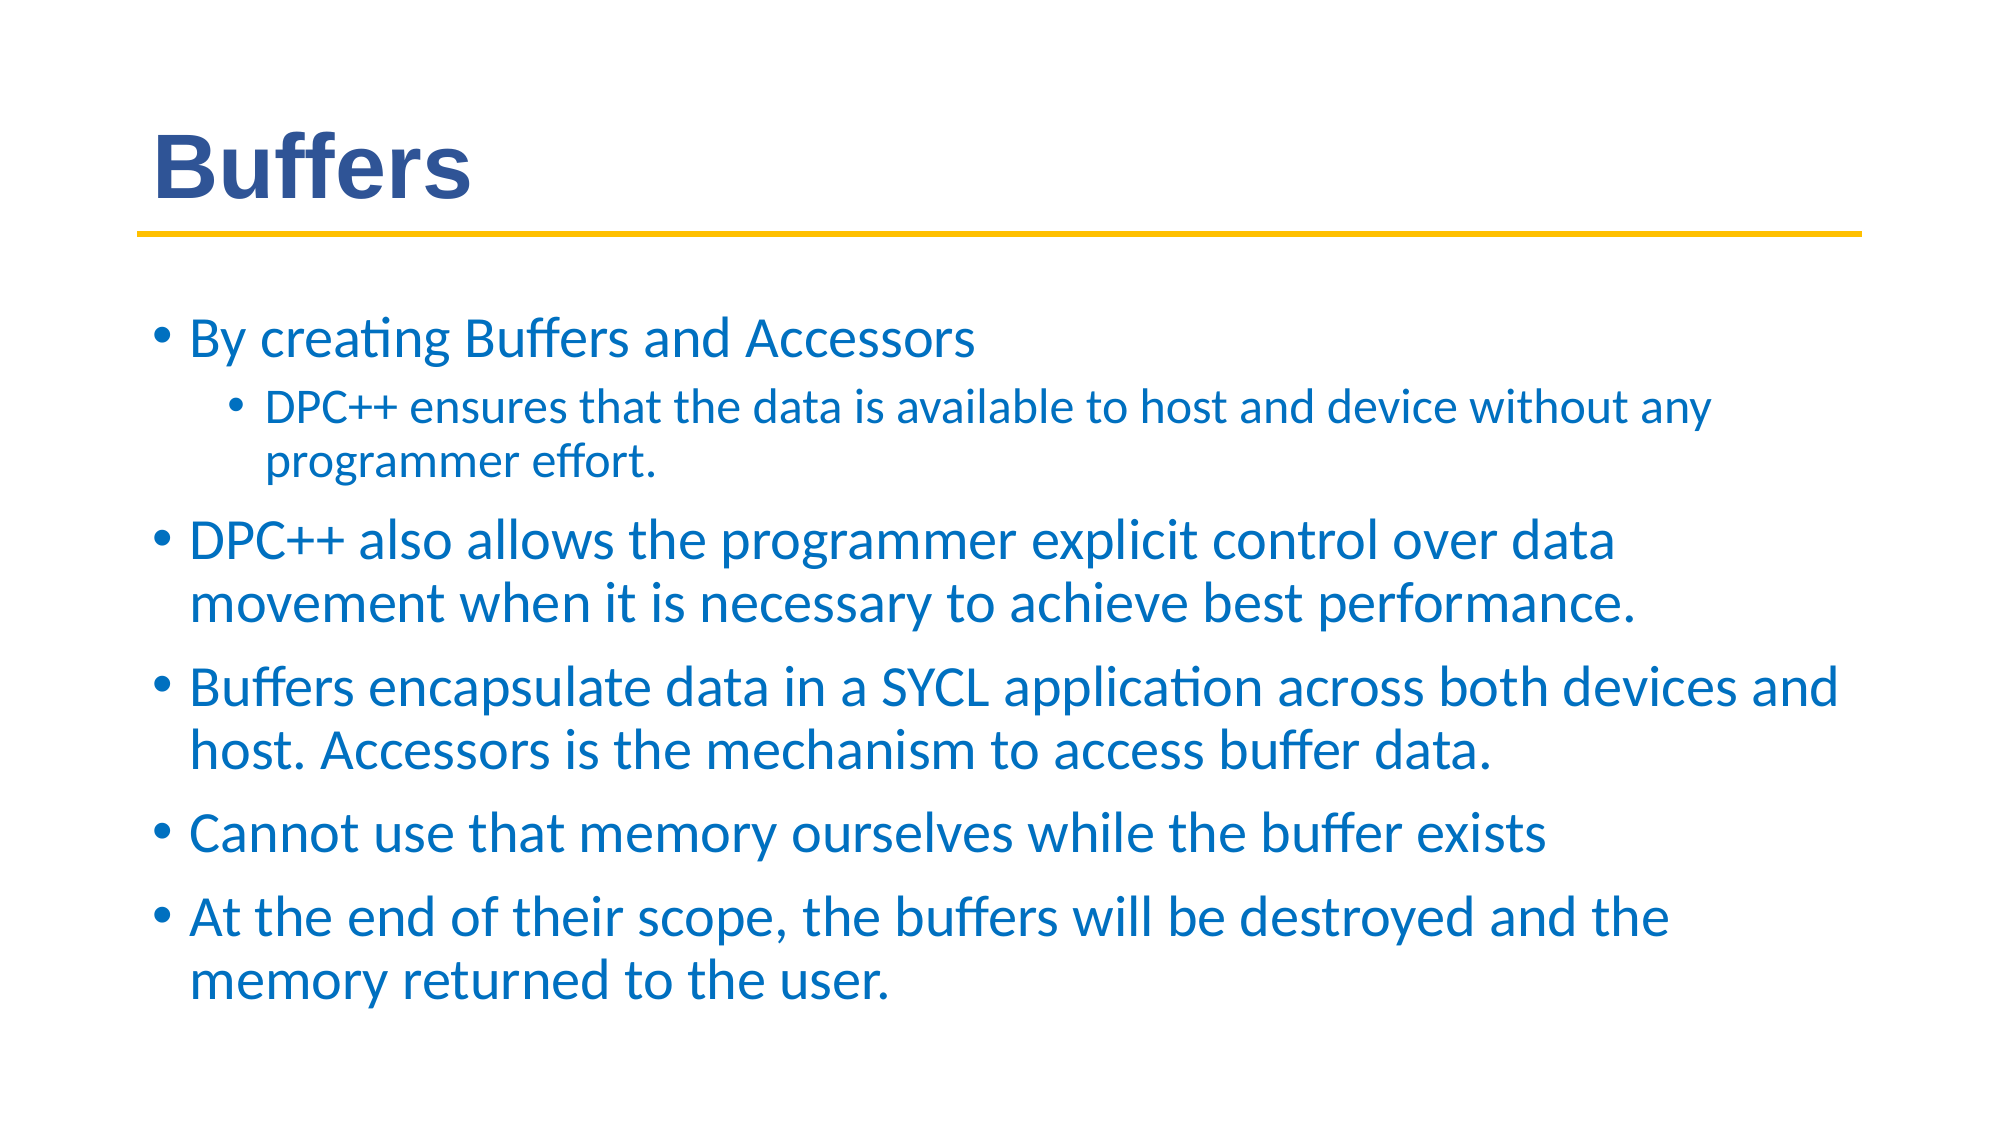

# Buffers
By creating Buffers and Accessors
DPC++ ensures that the data is available to host and device without any programmer effort.
DPC++ also allows the programmer explicit control over data movement when it is necessary to achieve best performance.
Buffers encapsulate data in a SYCL application across both devices and host. Accessors is the mechanism to access buffer data.
Cannot use that memory ourselves while the buffer exists
At the end of their scope, the buffers will be destroyed and the memory returned to the user.